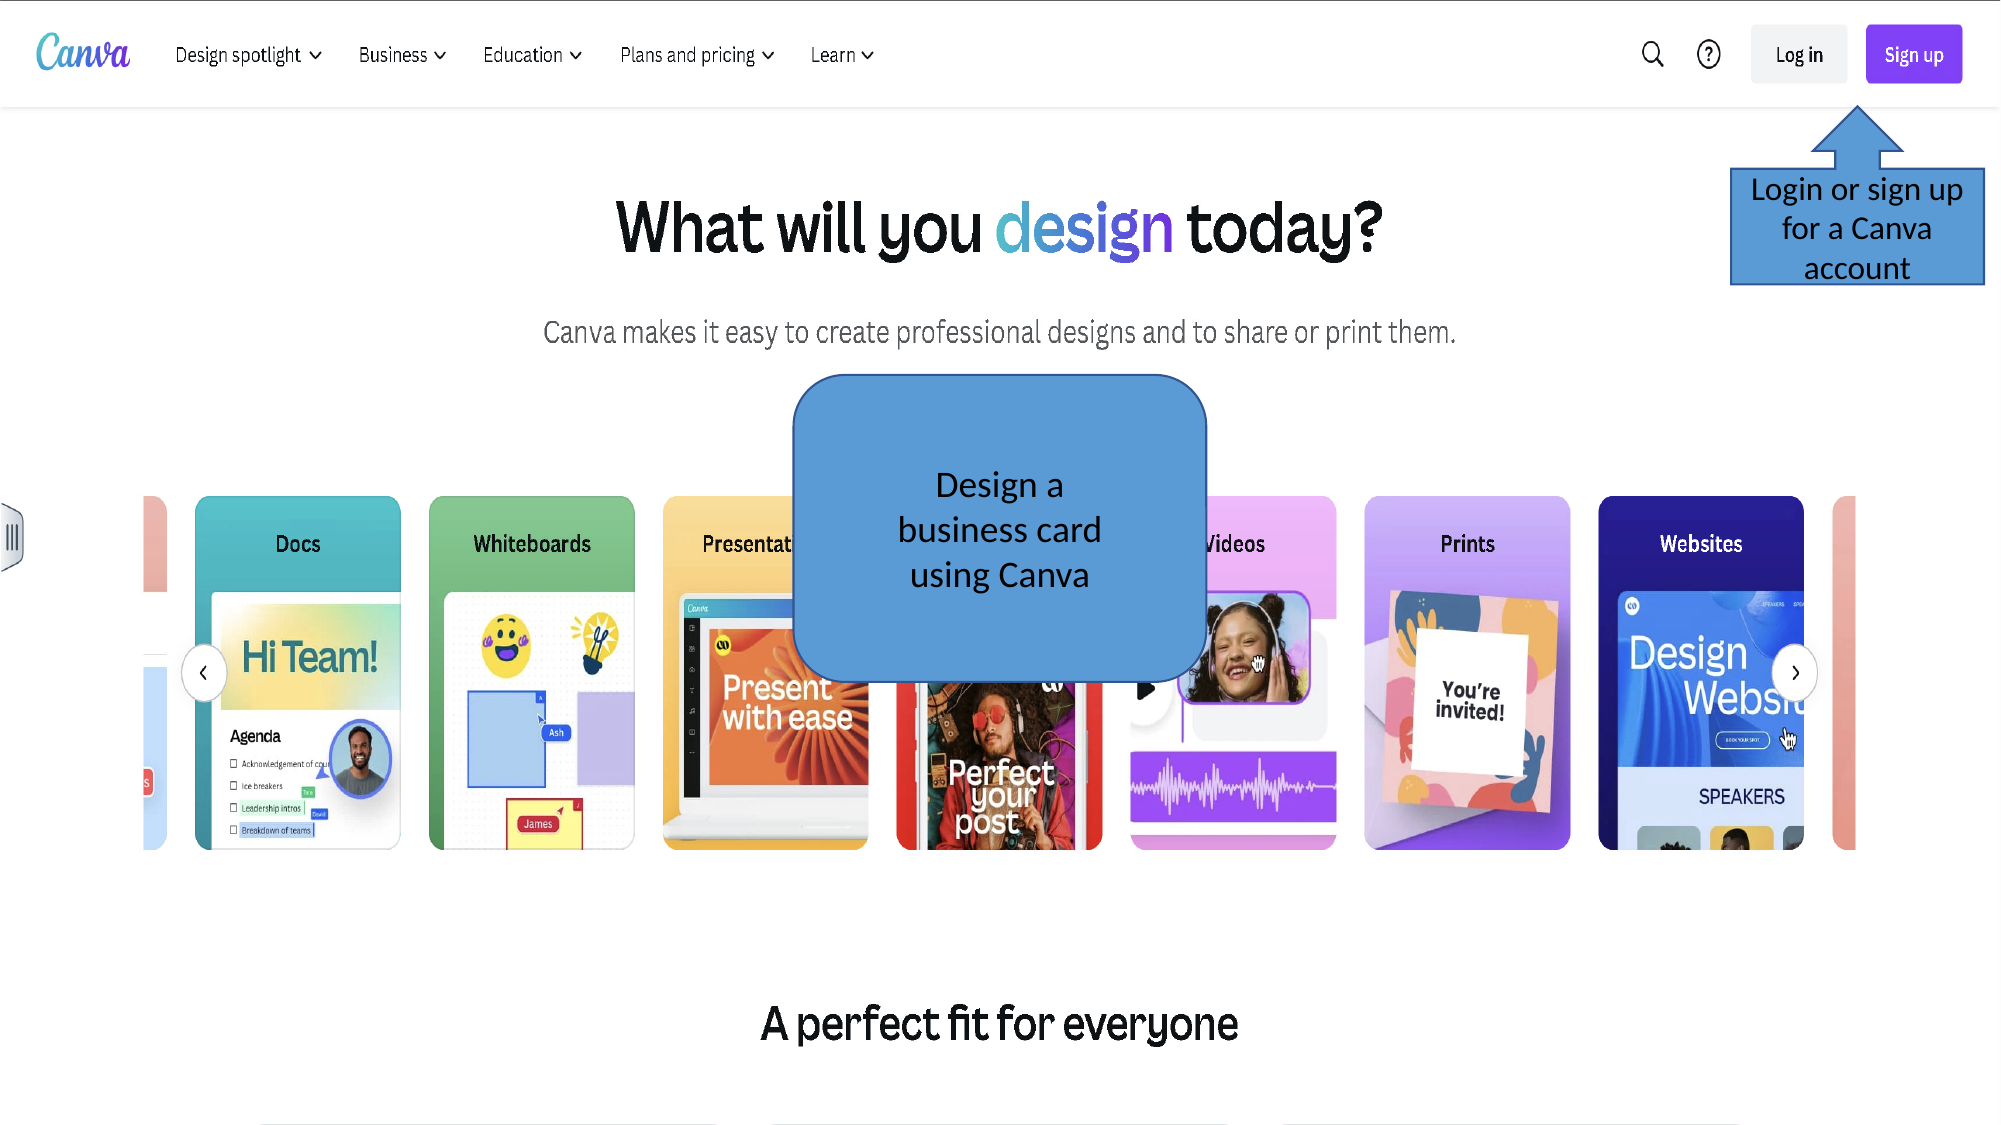

Login or sign up for a Canva account

Design a business card using Canva